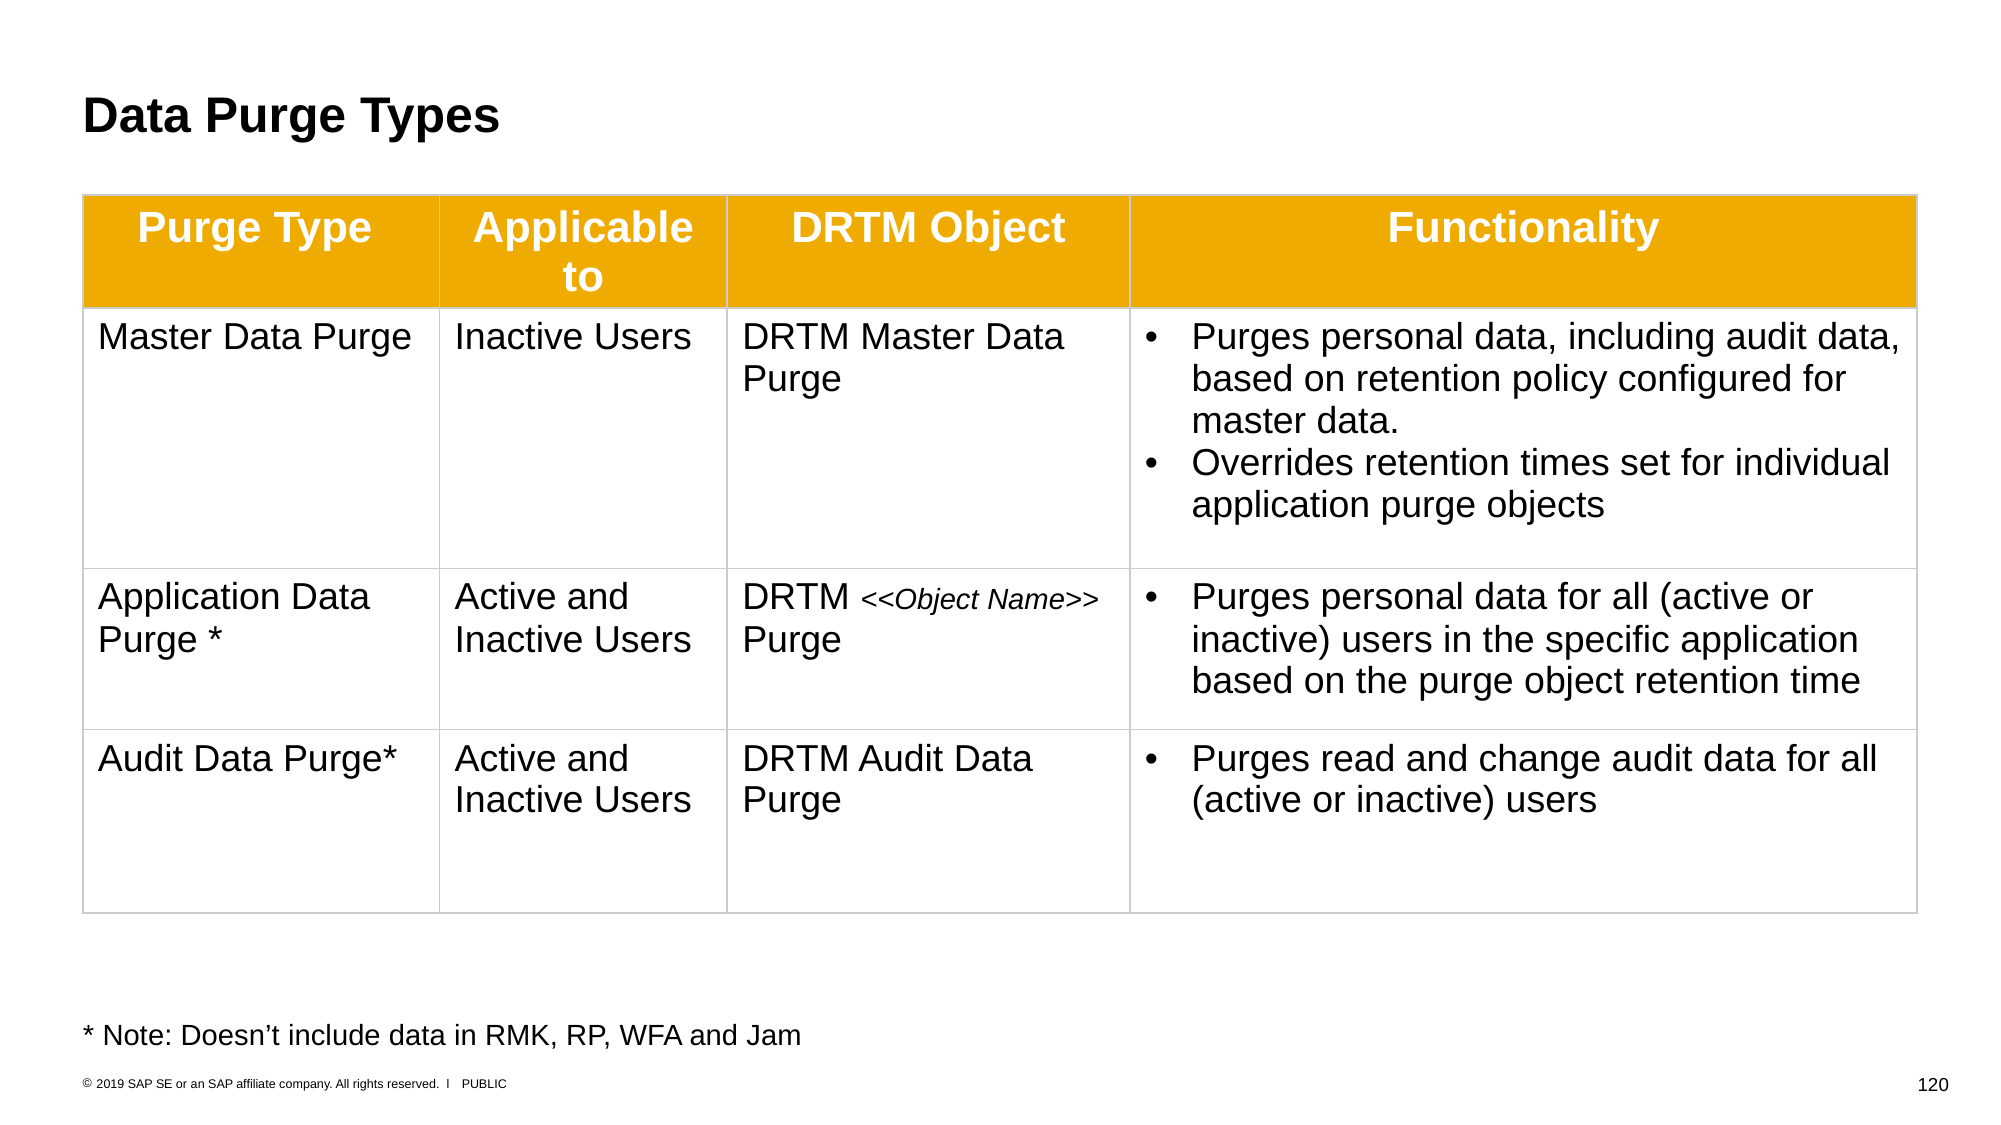

# Data Purge Types
| Purge Type | Applicable to | DRTM Object | Functionality |
| --- | --- | --- | --- |
| Master Data Purge | Inactive Users | DRTM Master Data Purge | Purges personal data, including audit data, based on retention policy configured for master data. Overrides retention times set for individual application purge objects |
| Application Data Purge \* | Active and Inactive Users | DRTM <<Object Name>> Purge | Purges personal data for all (active or inactive) users in the specific application based on the purge object retention time |
| Audit Data Purge\* | Active and Inactive Users | DRTM Audit Data Purge | Purges read and change audit data for all (active or inactive) users |
* Note: Doesn’t include data in RMK, RP, WFA and Jam